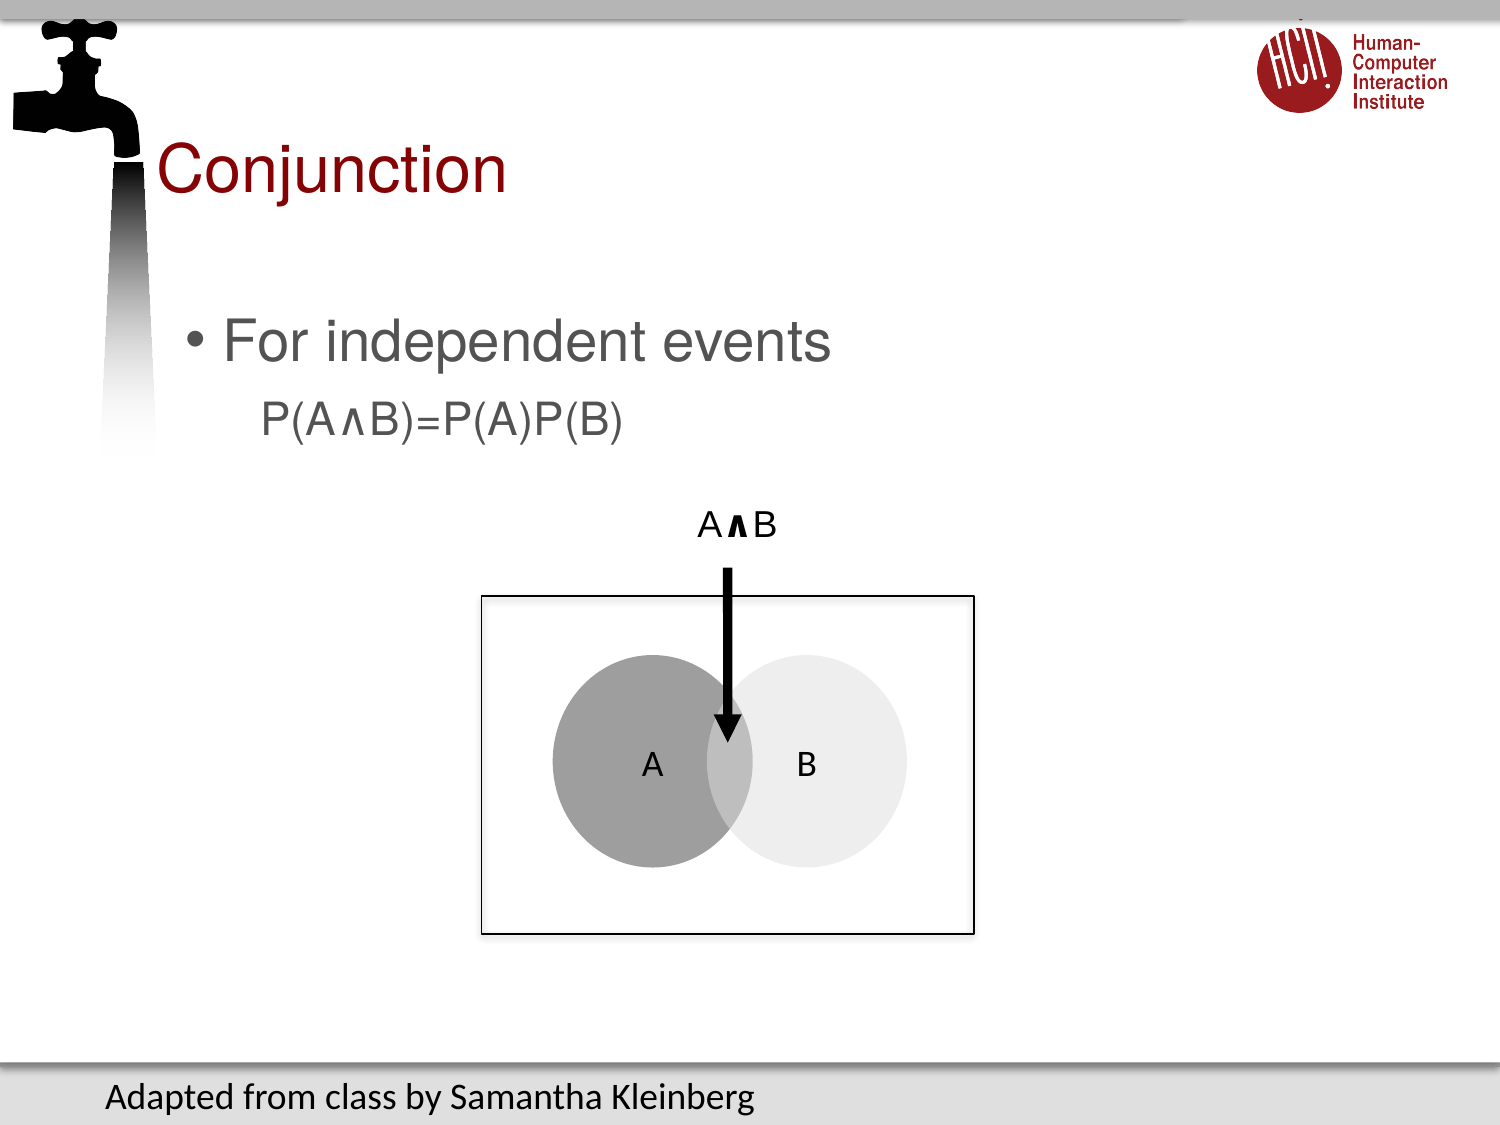

# Conjunction
For independent events
P(A∧B)=P(A)P(B)
A∧B

A
B
Adapted from class by Samantha Kleinberg